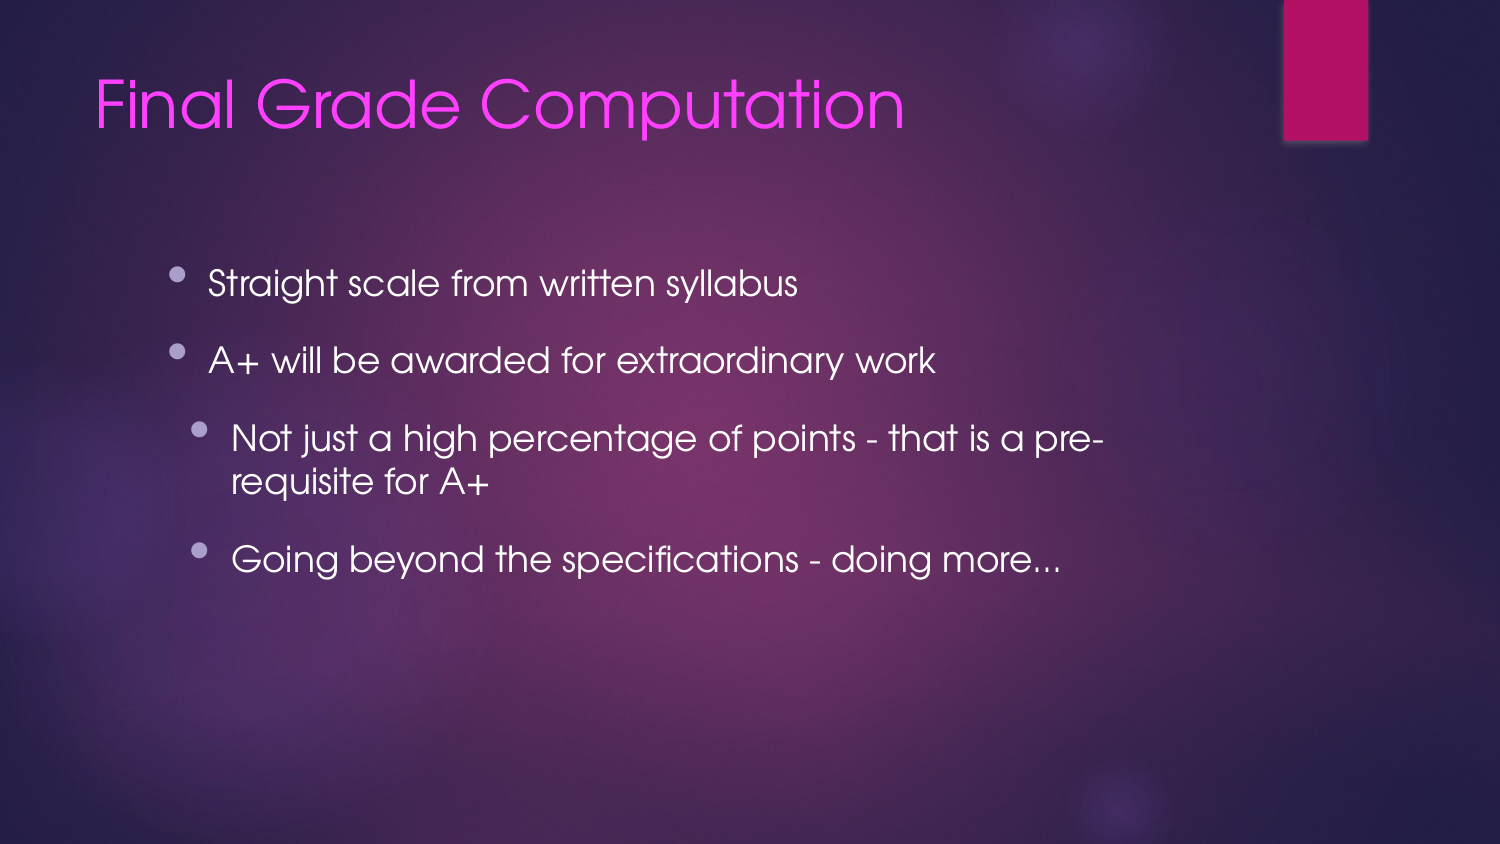

# Final Grade Computation
Straight scale from written syllabus
A+ will be awarded for extraordinary work
Not just a high percentage of points - that is a pre-requisite for A+
Going beyond the specifications - doing more...